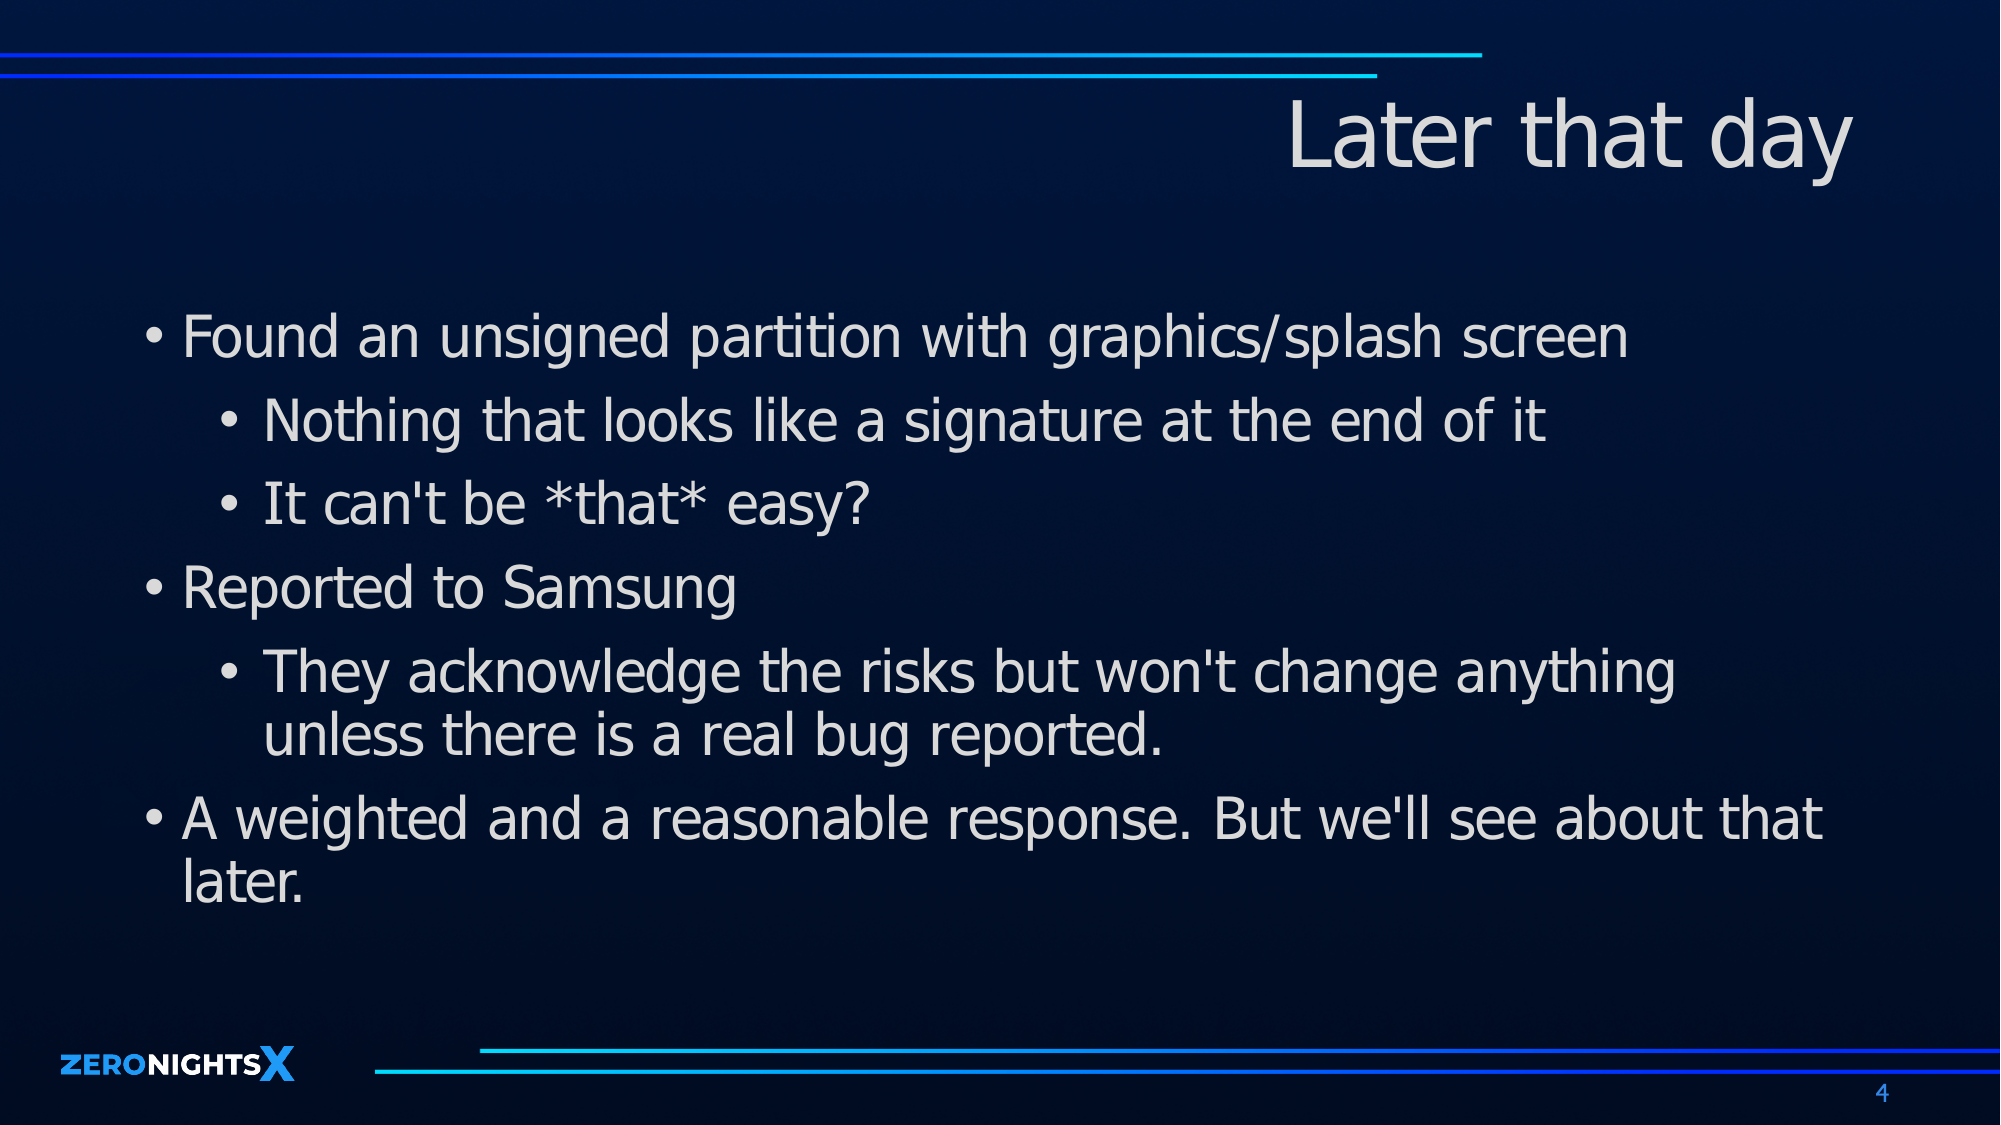

# Later that day
Found an unsigned partition with graphics/splash screen
Nothing that looks like a signature at the end of it
It can't be *that* easy?
Reported to Samsung
They acknowledge the risks but won't change anything unless there is a real bug reported.
A weighted and a reasonable response. But we'll see about that later.
4